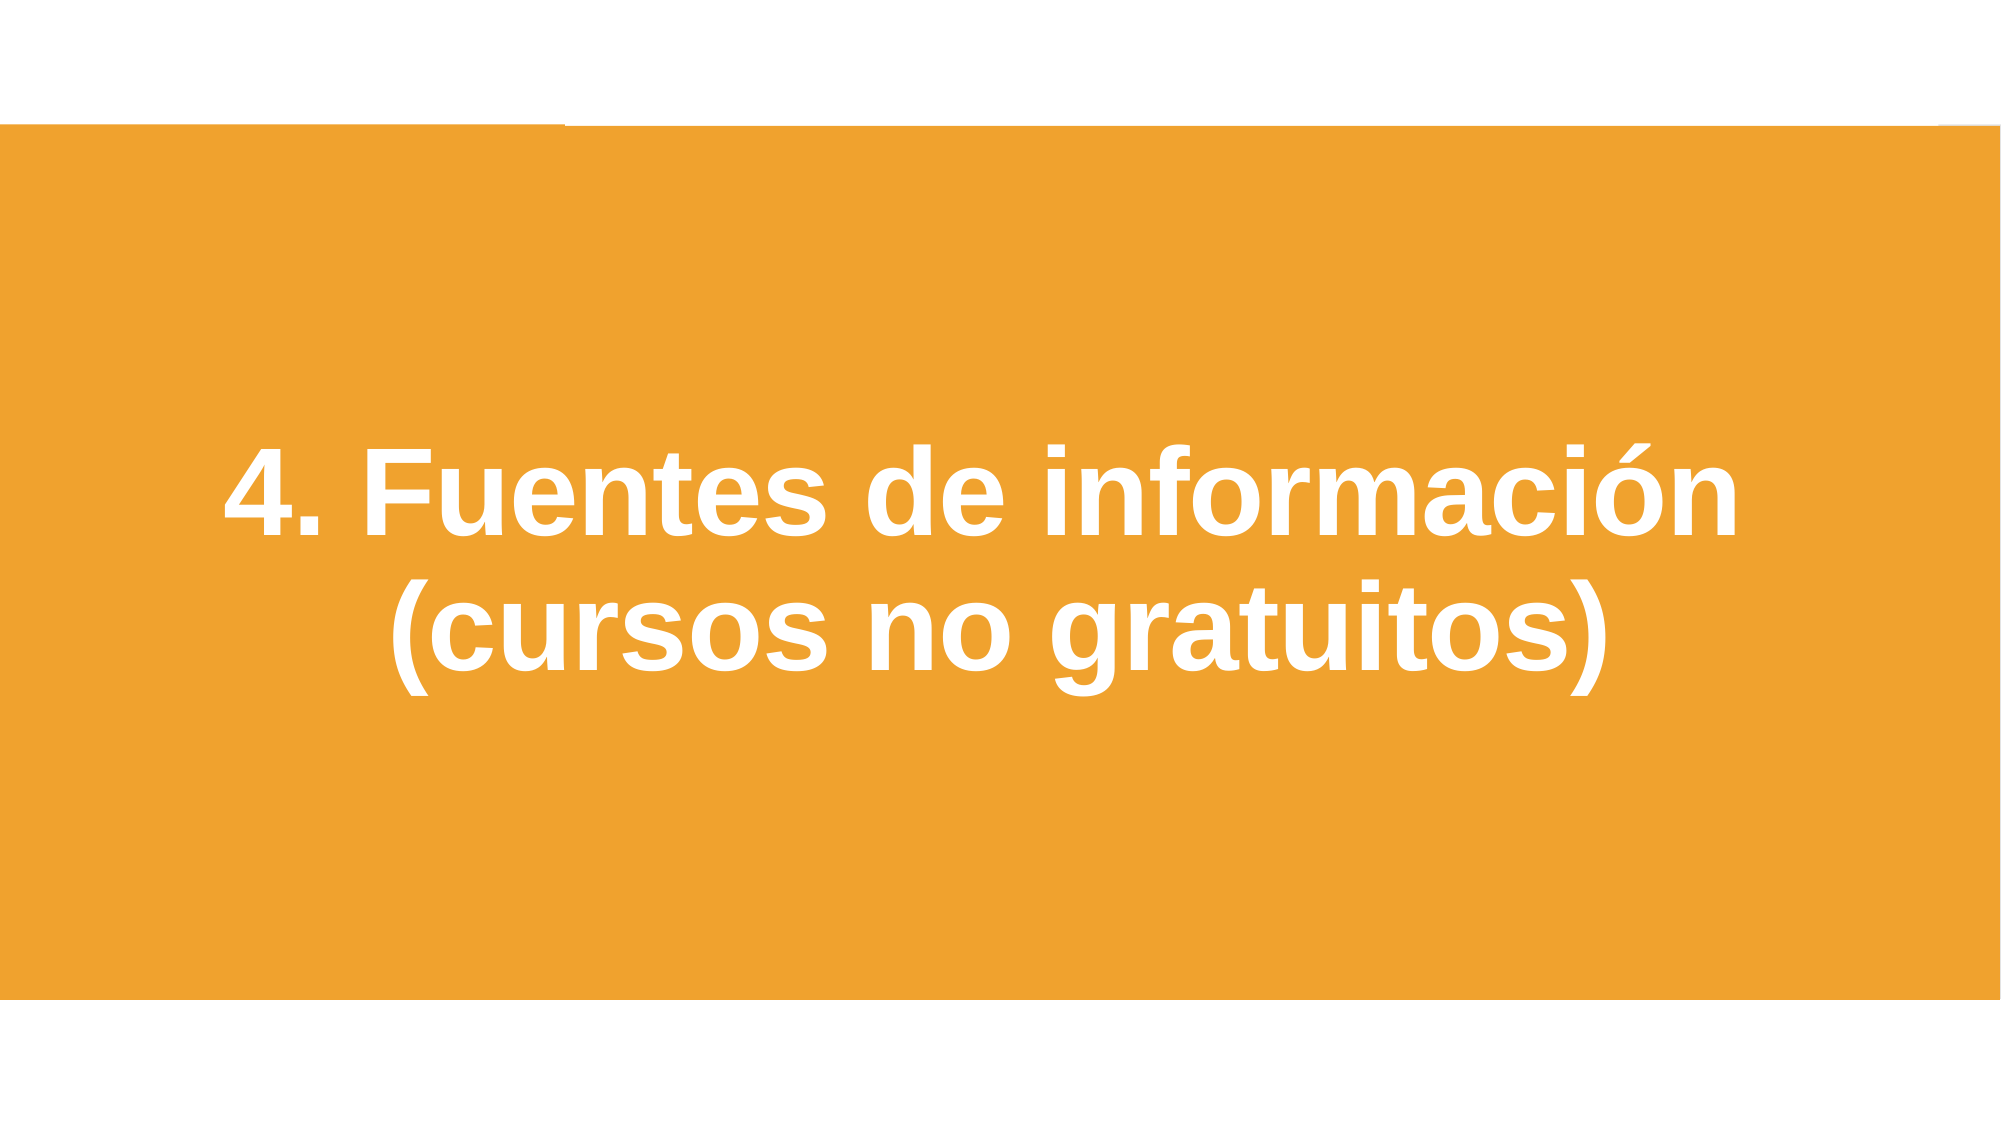

4. Fuentes de información
(cursos no gratuitos)
#